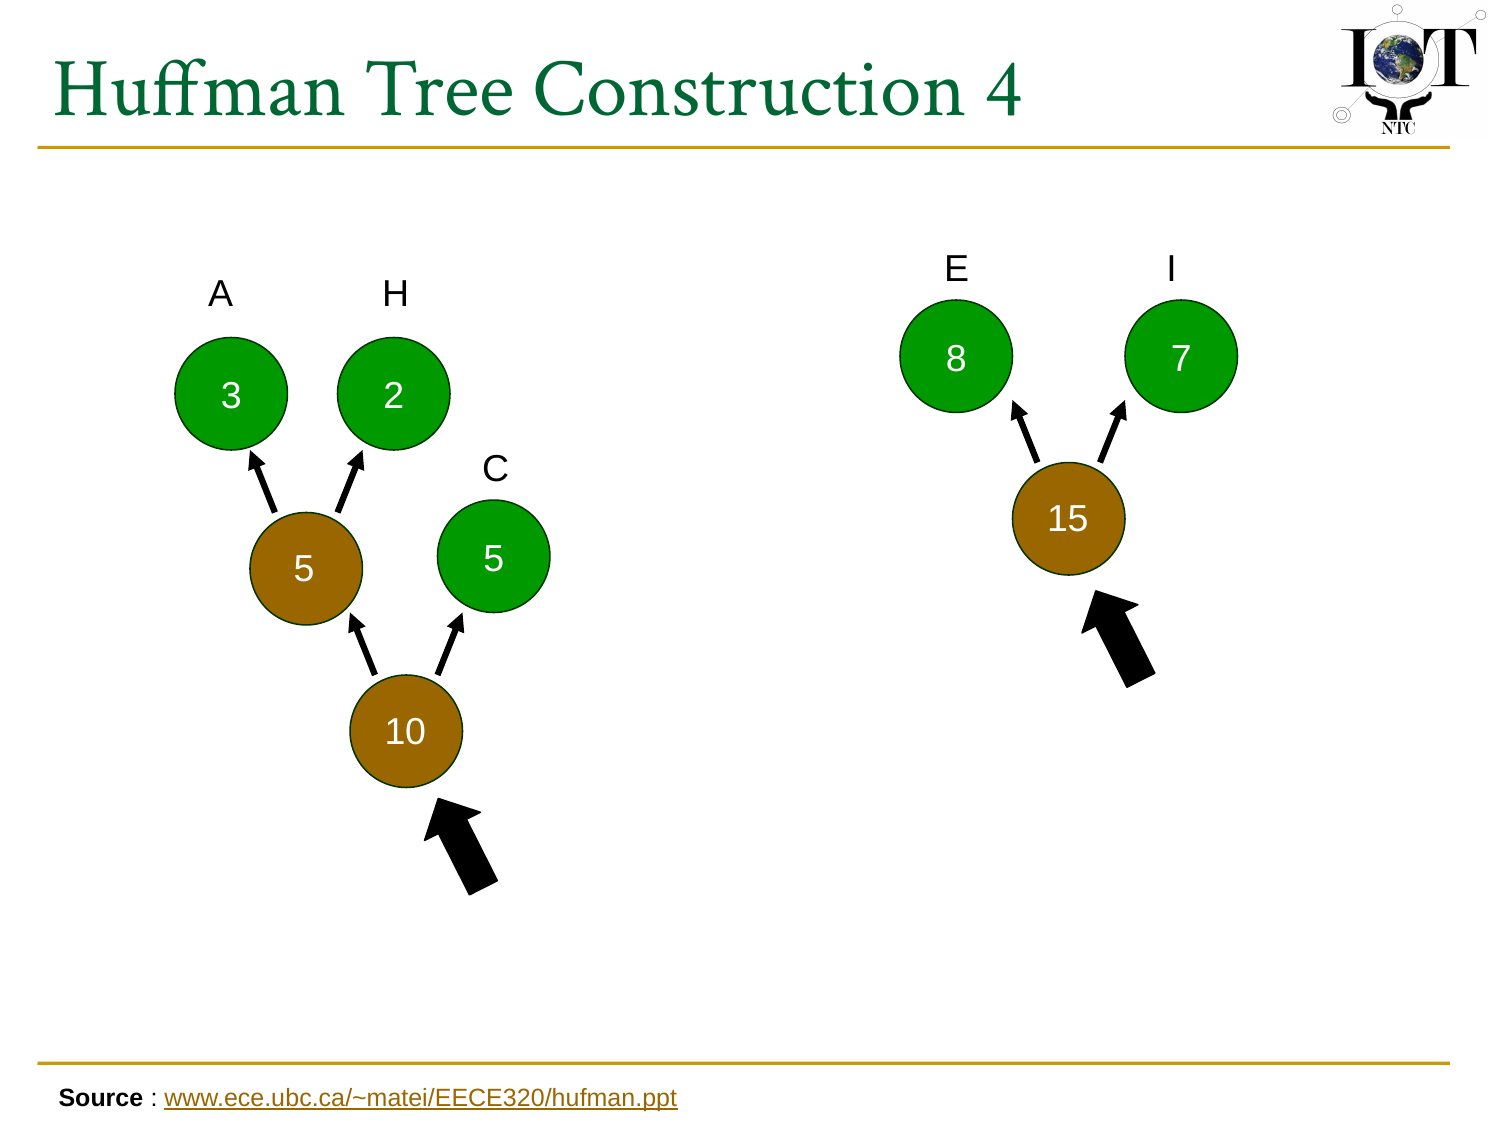

# Huffman Tree Construction 4
E
I
A
H
8
7
3
2

C

15
5

5

10

Source : www.ece.ubc.ca/~matei/EECE320/hufman.ppt